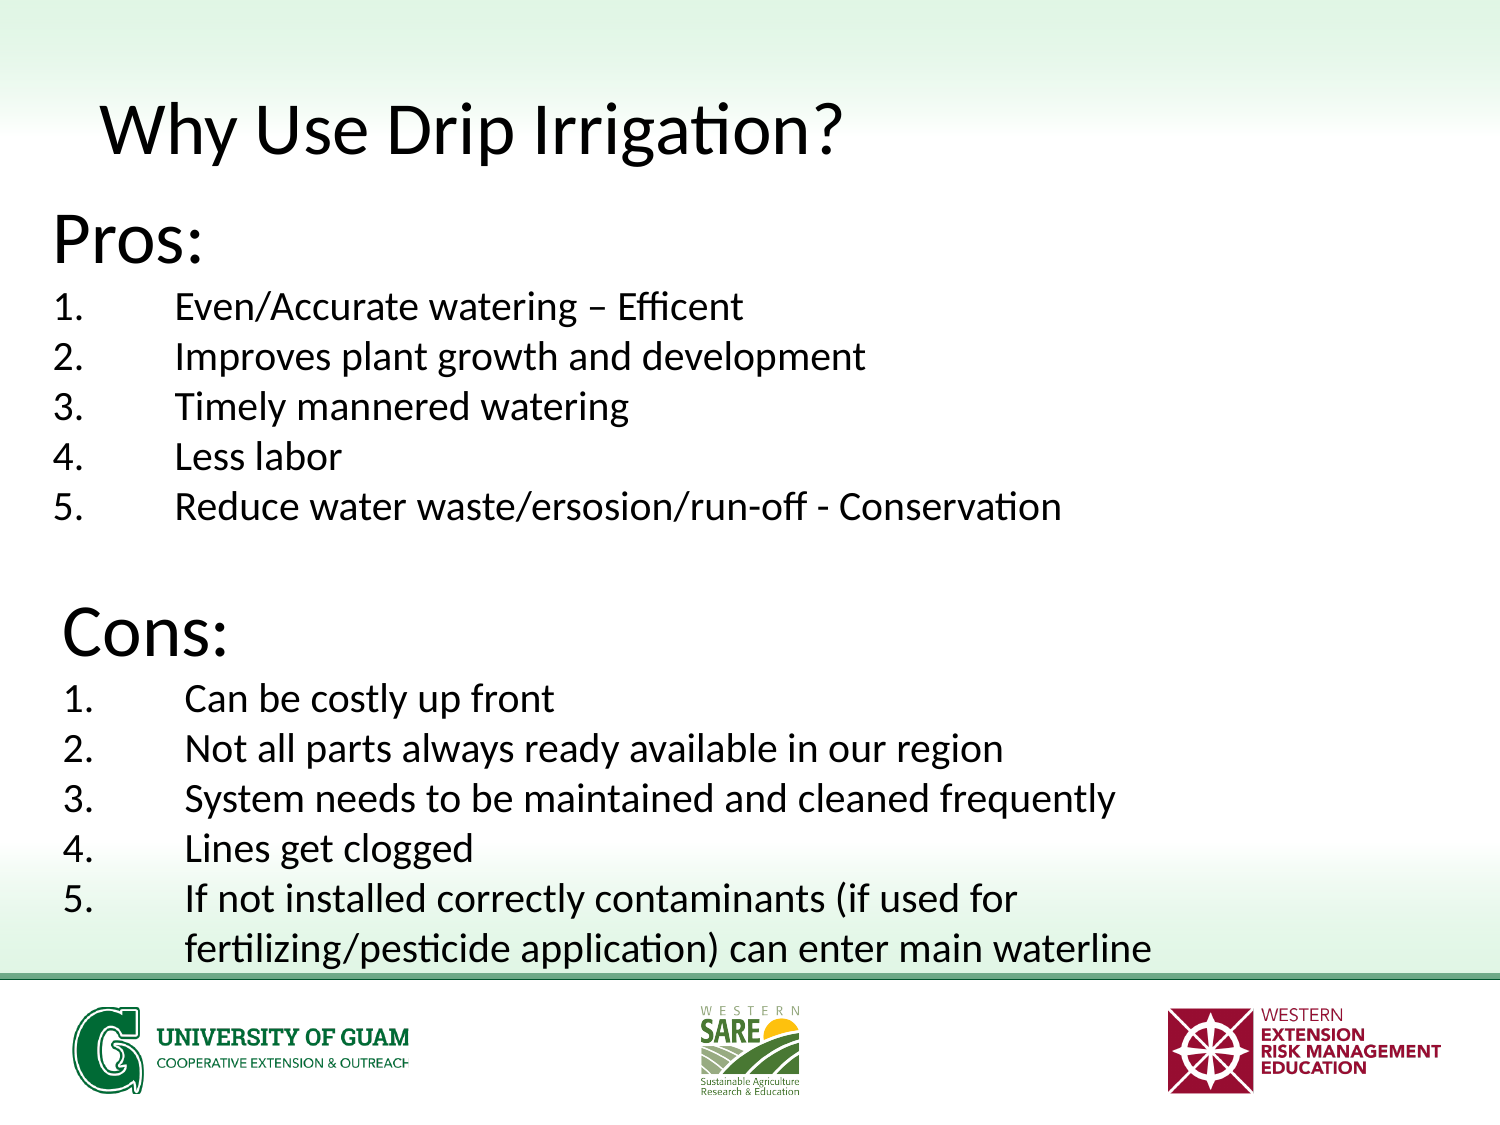

Why Use Drip Irrigation?
Pros:
Even/Accurate watering – Efficent
Improves plant growth and development
Timely mannered watering
Less labor
Reduce water waste/ersosion/run-off - Conservation
Cons:
Can be costly up front
Not all parts always ready available in our region
System needs to be maintained and cleaned frequently
Lines get clogged
If not installed correctly contaminants (if used for fertilizing/pesticide application) can enter main waterline